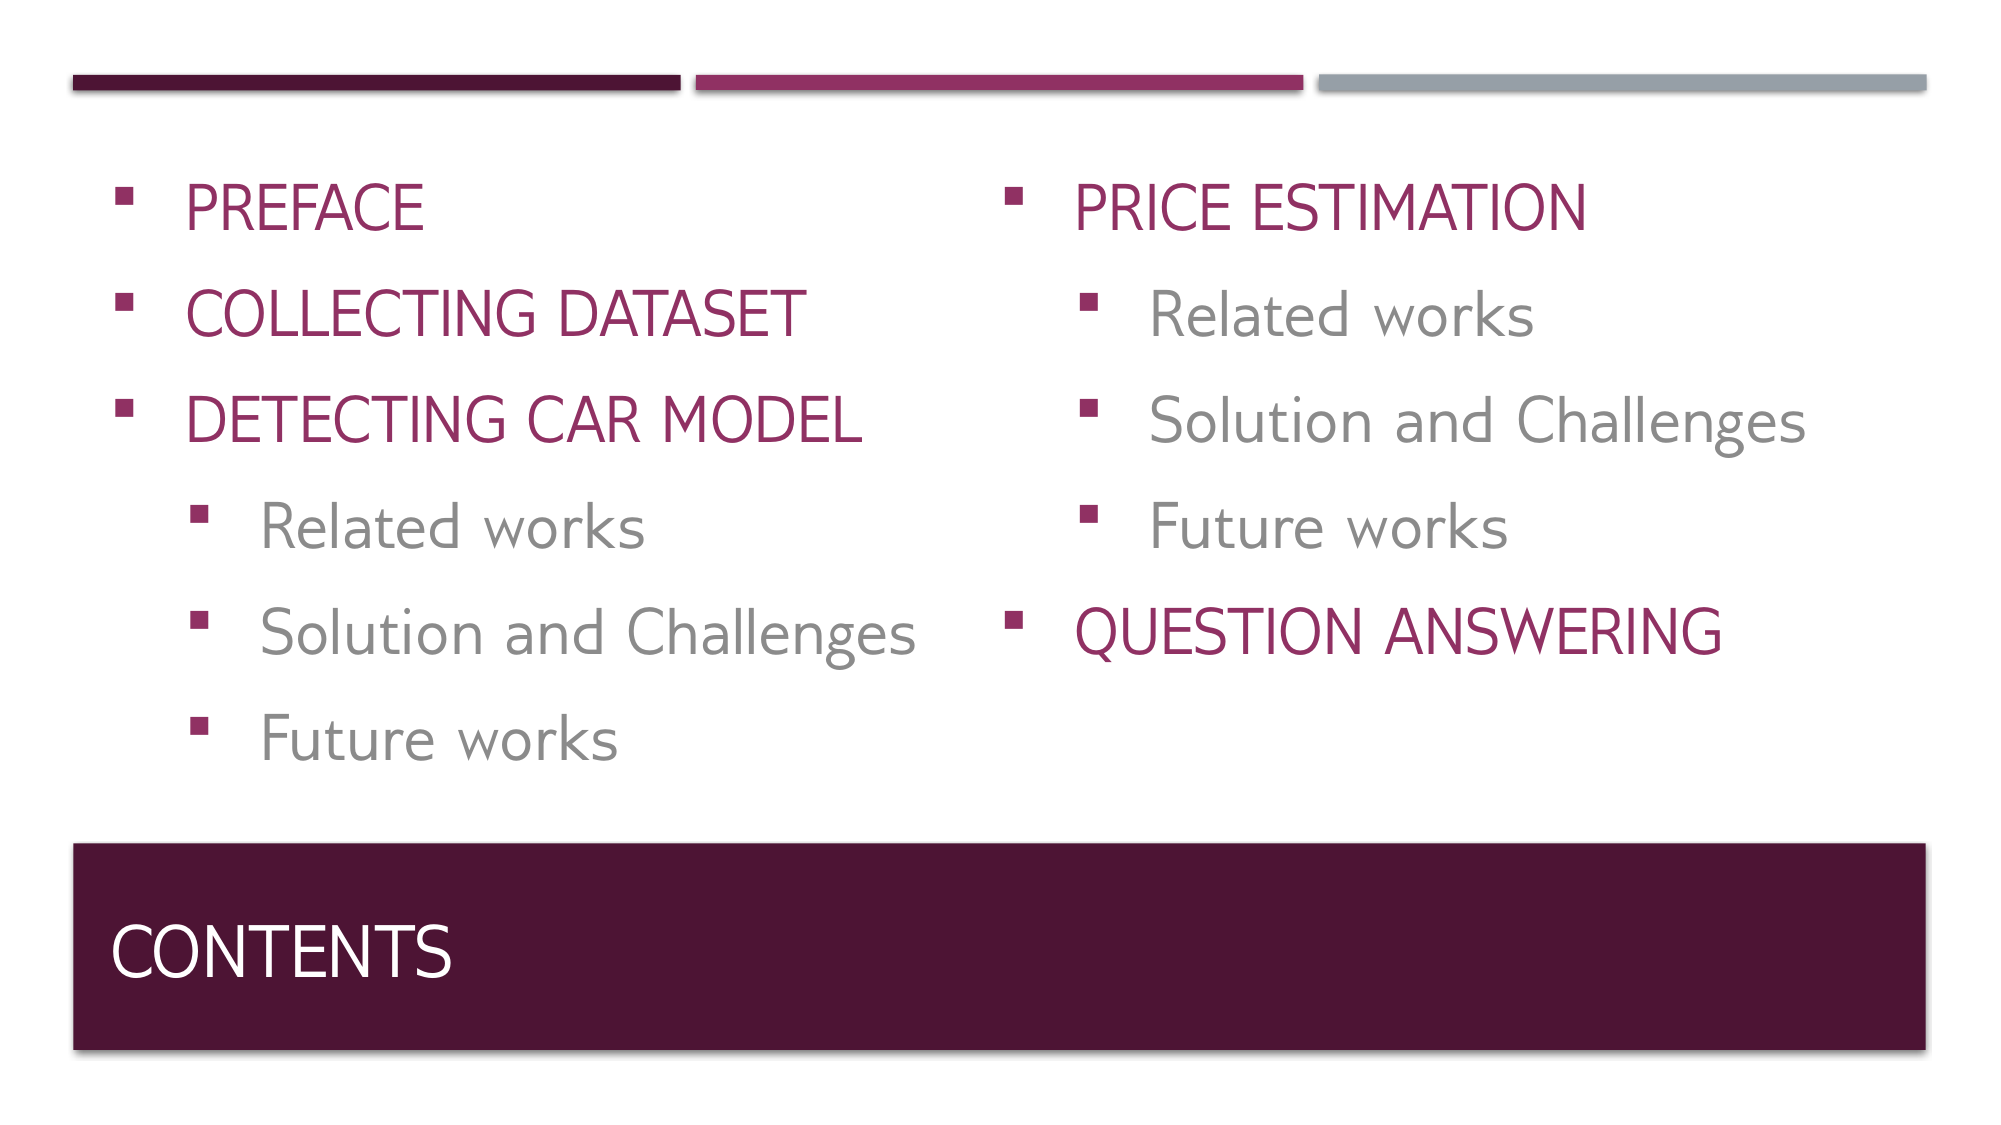

Preface
Collecting dataset
Detecting car model
Related works
Solution and Challenges
Future works
Price estimation
Related works
Solution and Challenges
Future works
Question answering
# contents